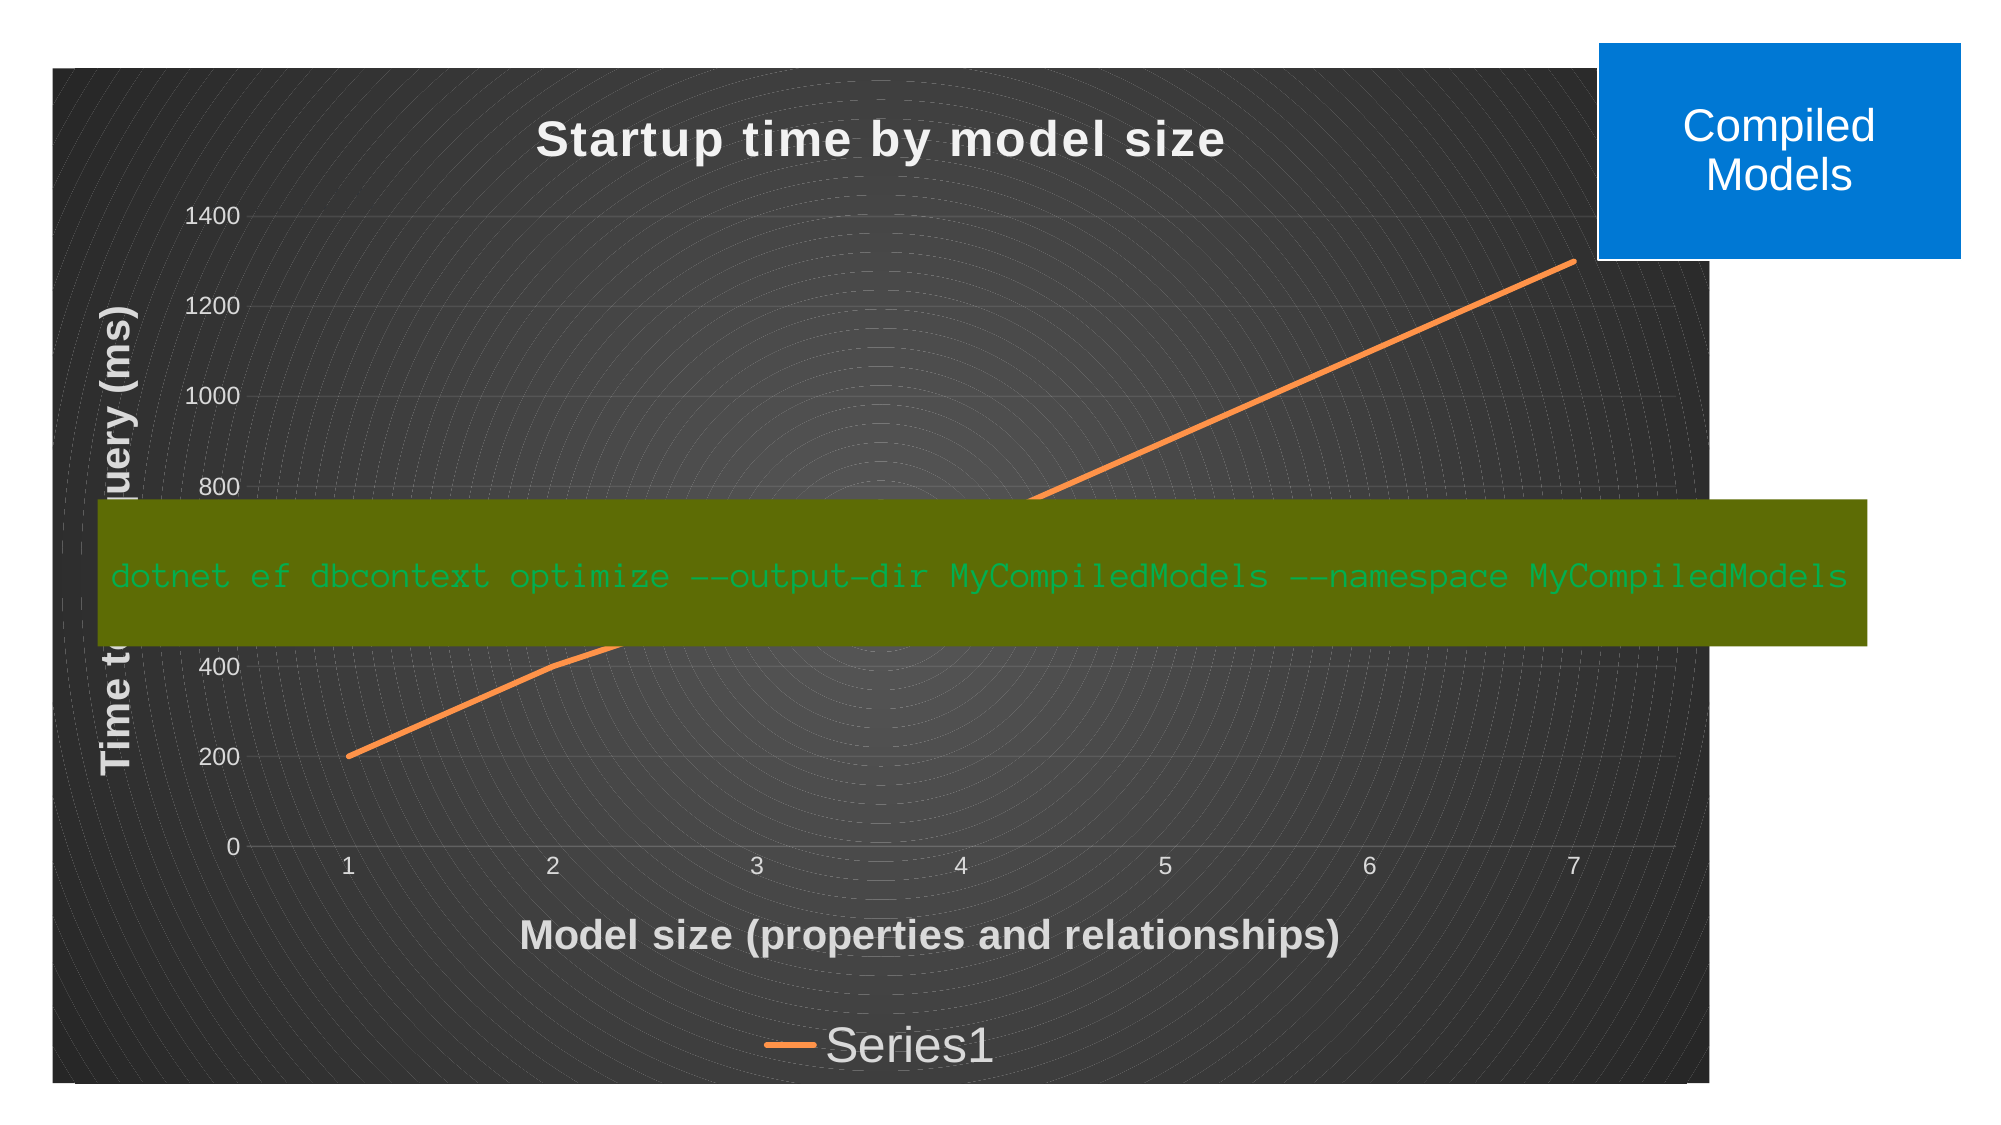

Compiled Models

### Chart: Startup time by model size

| Category |  |
|---|---|
dotnet ef dbcontext optimize --output-dir MyCompiledModels --namespace MyCompiledModels